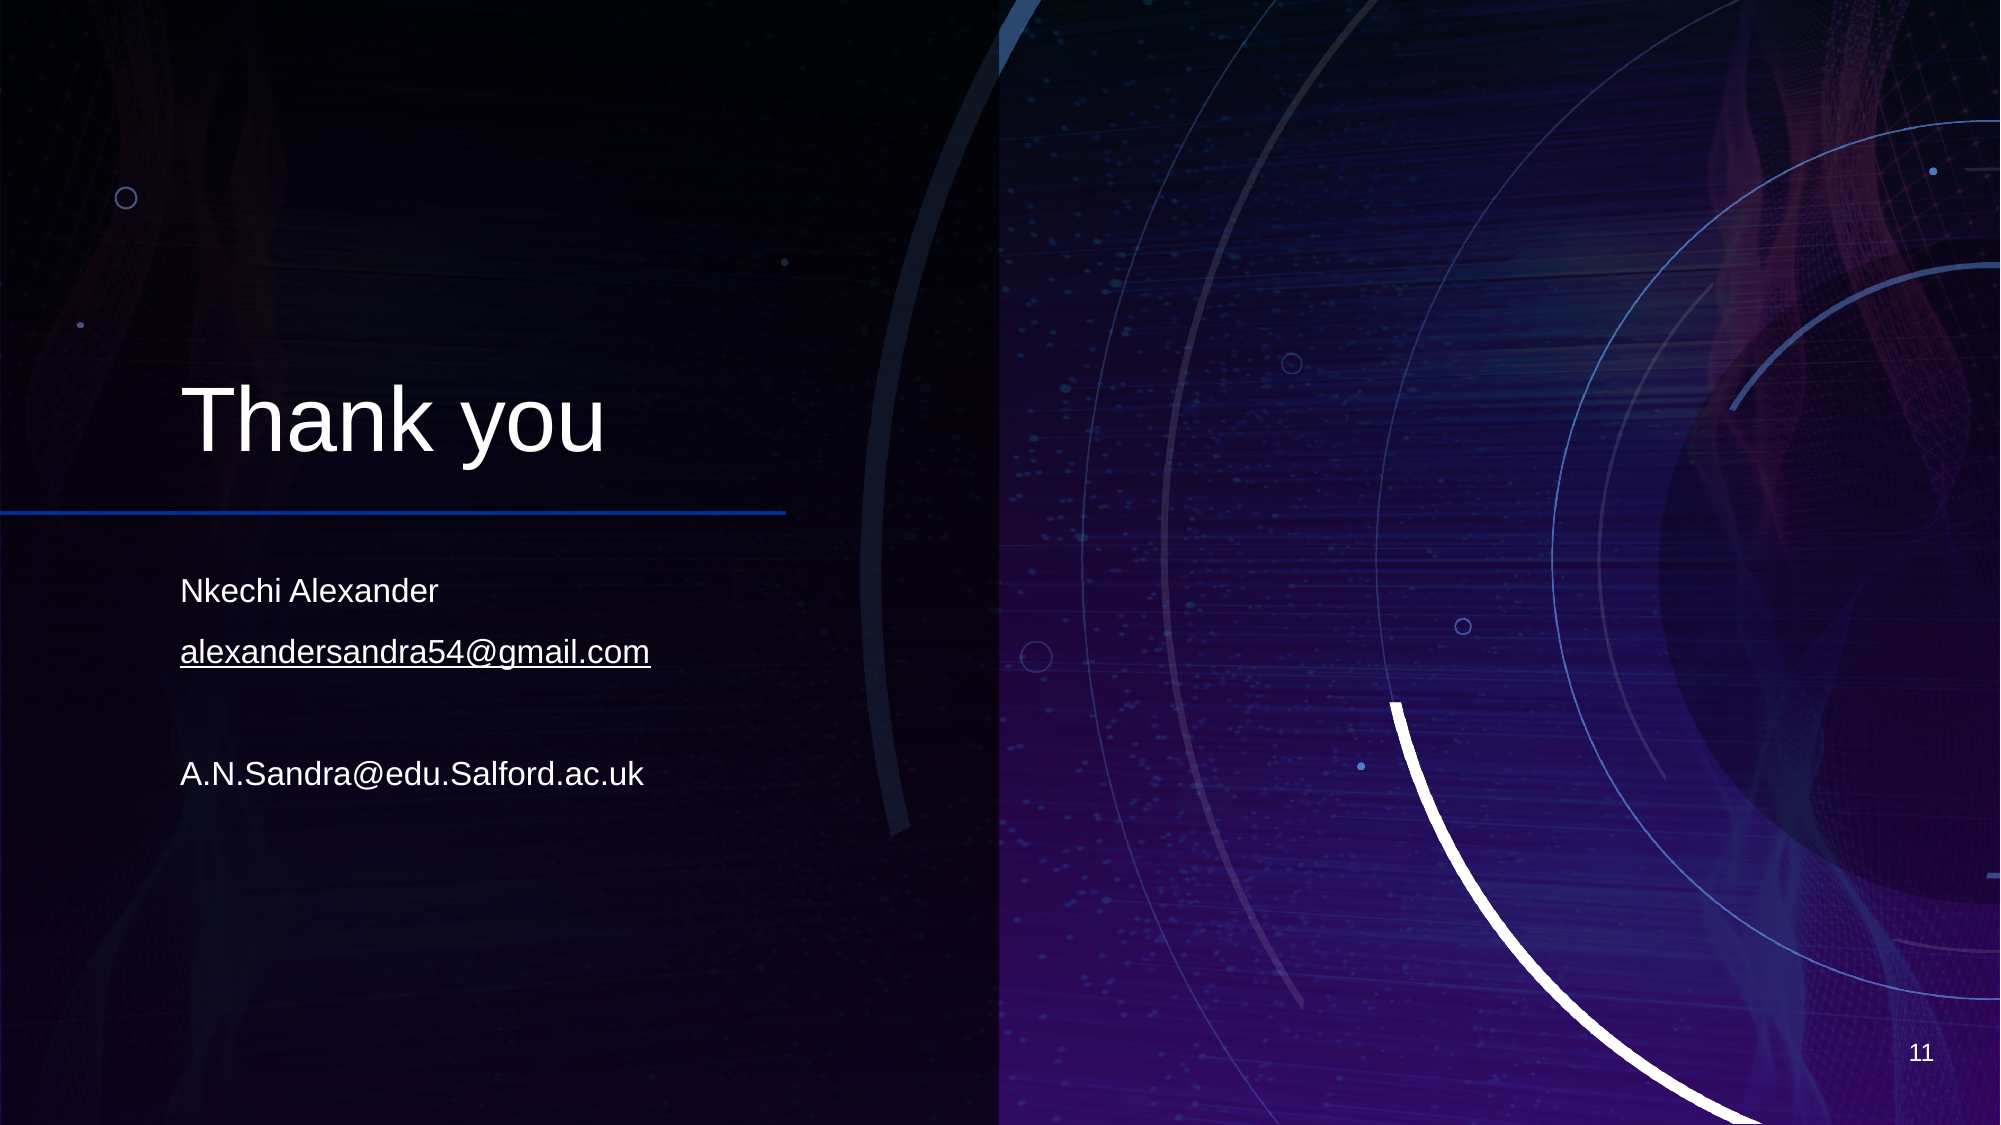

# Thank you
Nkechi Alexander
alexandersandra54@gmail.com

A.N.Sandra@edu.Salford.ac.uk

11